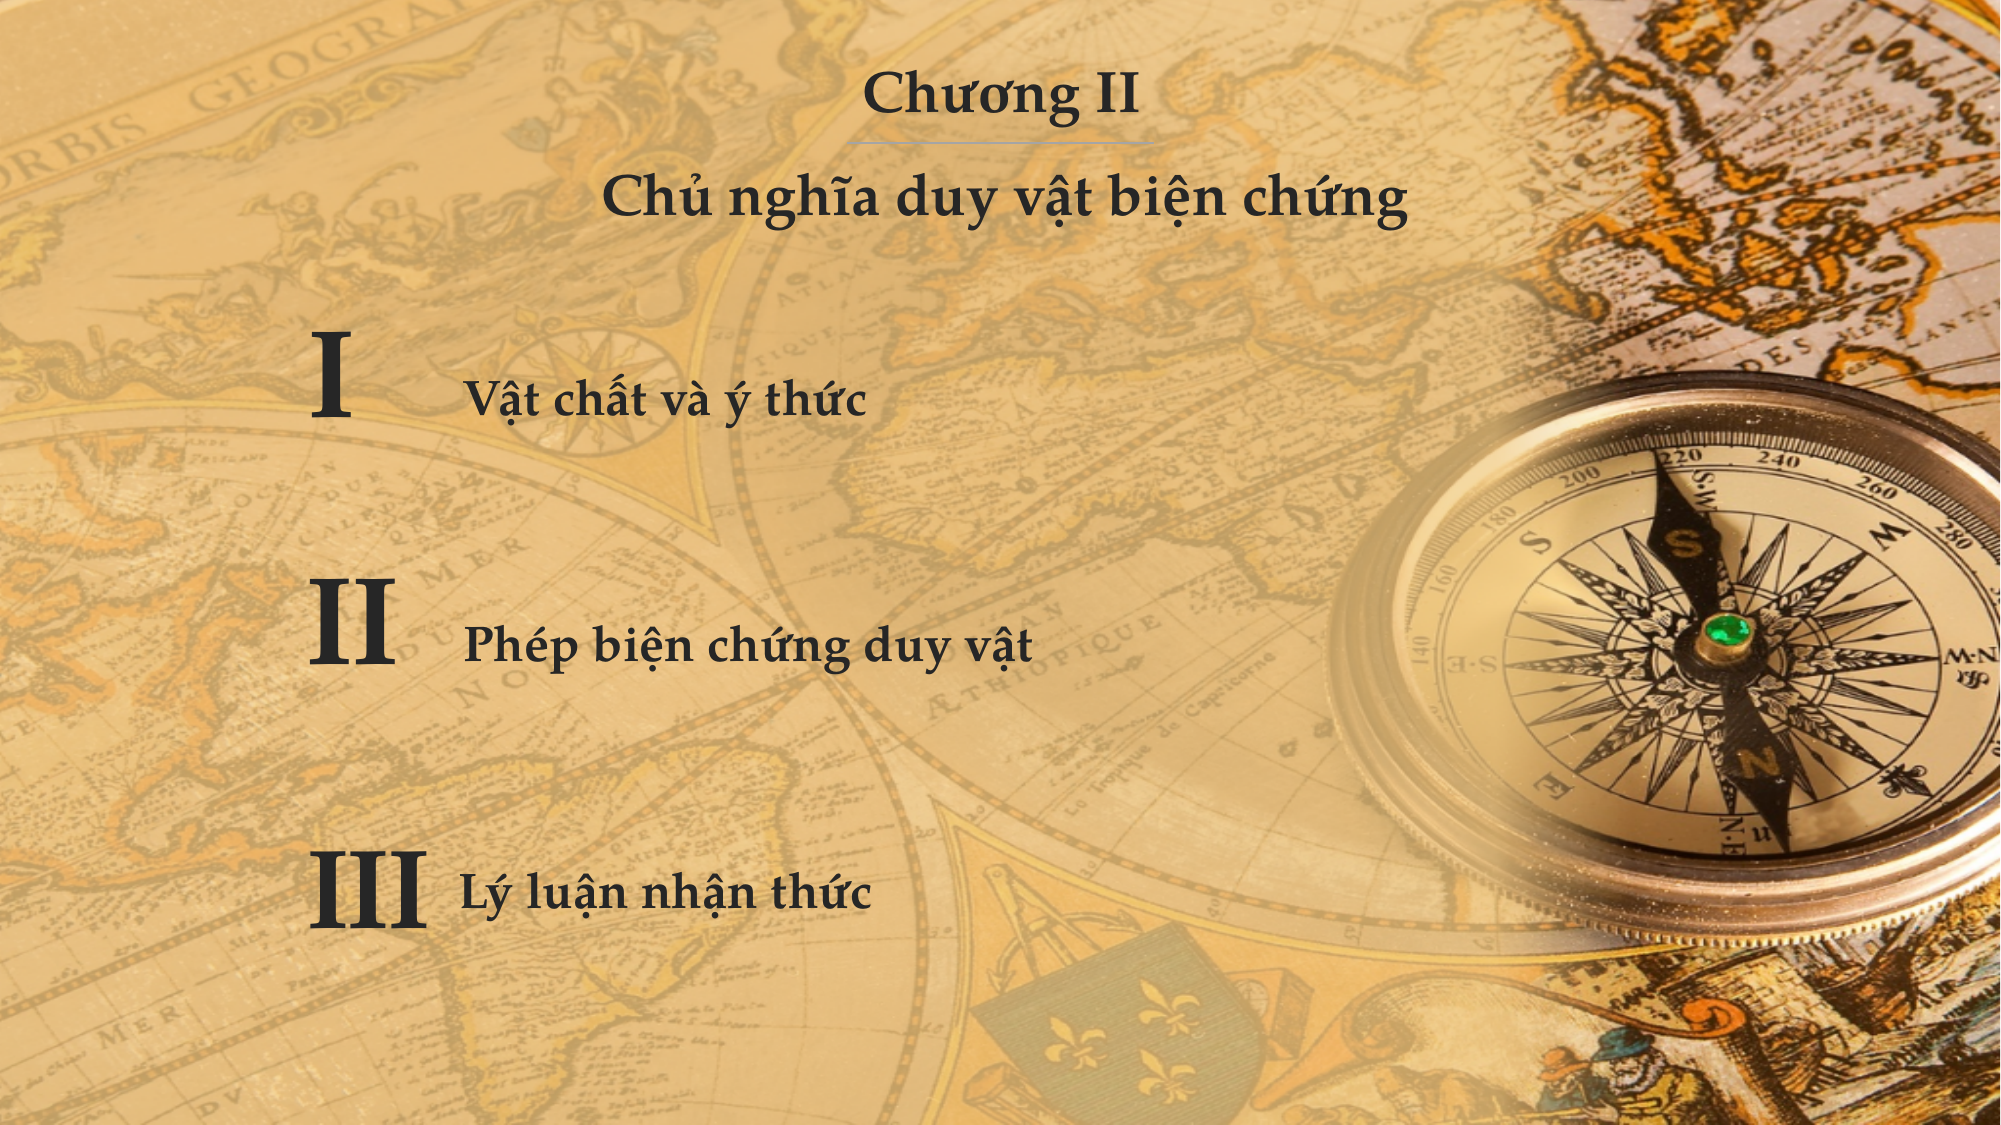

Chương II
Chủ nghĩa duy vật biện chứng
I
Vật chất và ý thức
II
Phép biện chứng duy vật
III
Lý luận nhận thức